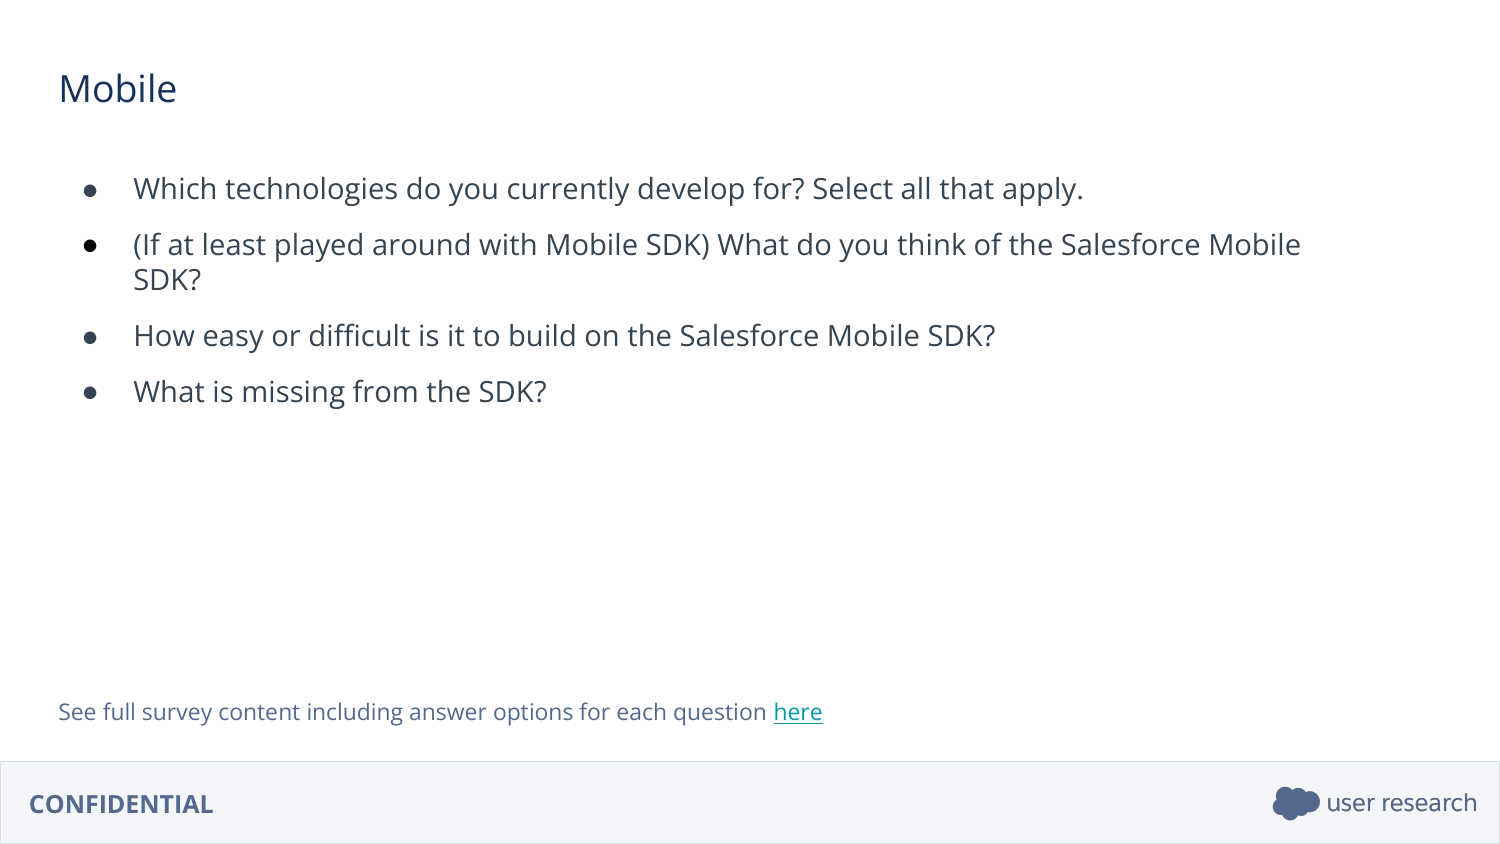

Mobile
Which technologies do you currently develop for? Select all that apply.
(If at least played around with Mobile SDK) What do you think of the Salesforce Mobile SDK?
How easy or difficult is it to build on the Salesforce Mobile SDK?
What is missing from the SDK?
See full survey content including answer options for each question here